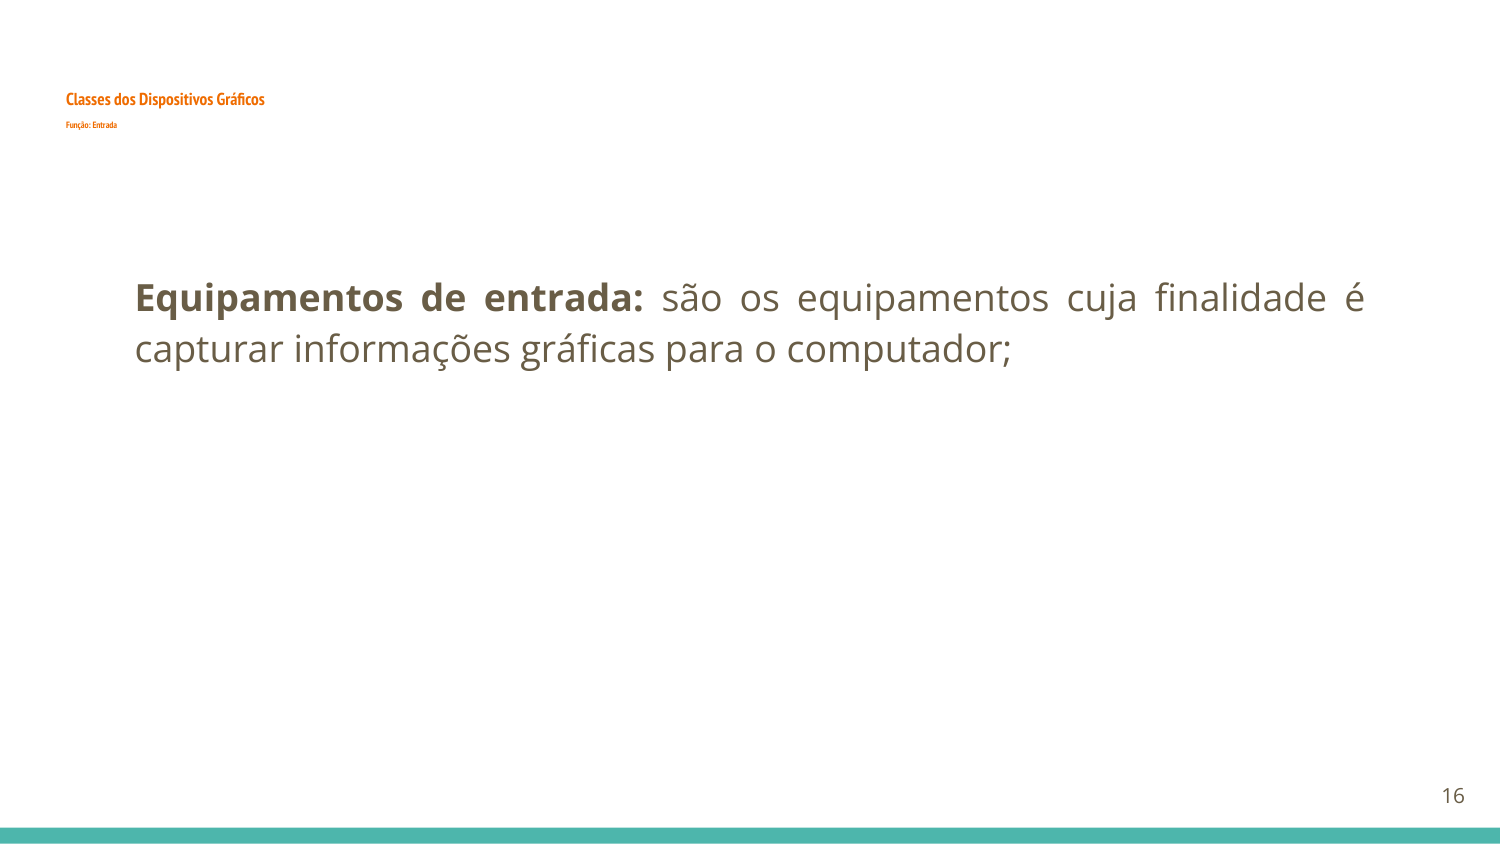

# Classes dos Dispositivos Gráficos

Função: Entrada

Equipamentos de entrada: são os equipamentos cuja finalidade é capturar informações gráficas para o computador;

16